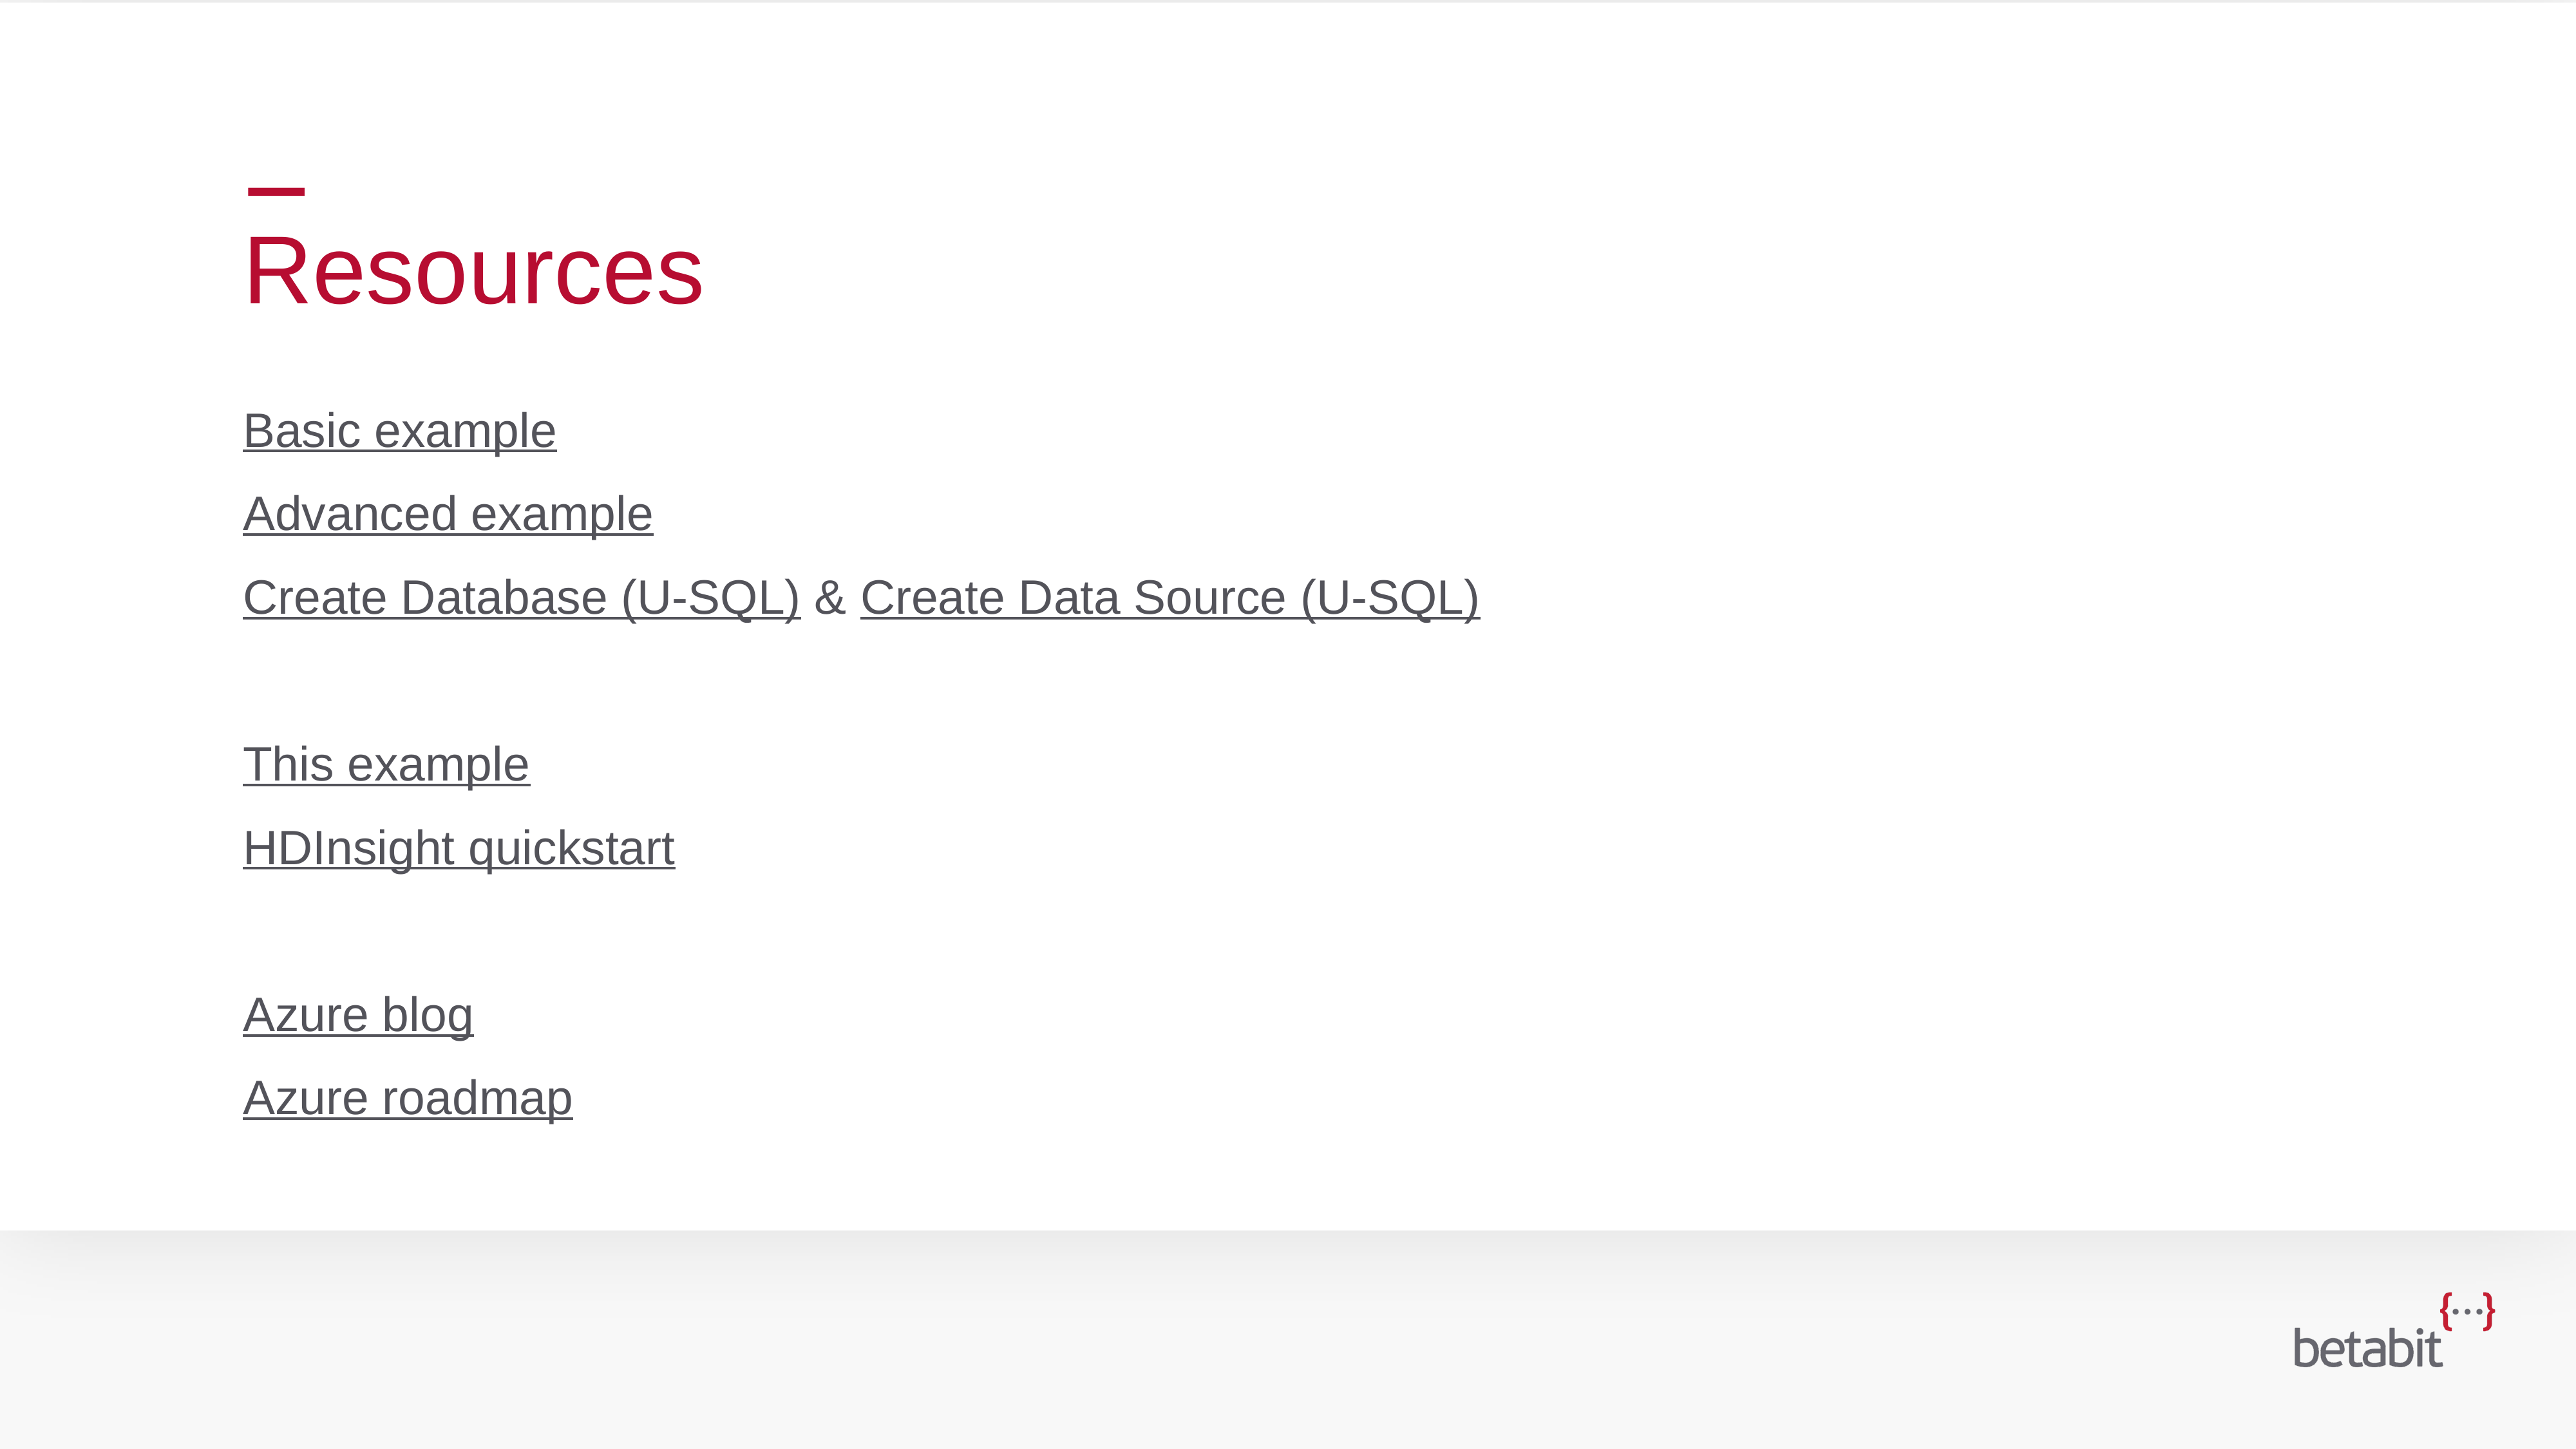

# Resources
Basic example
Advanced example
Create Database (U-SQL) & Create Data Source (U-SQL)

This example
HDInsight quickstart

Azure blog
Azure roadmap